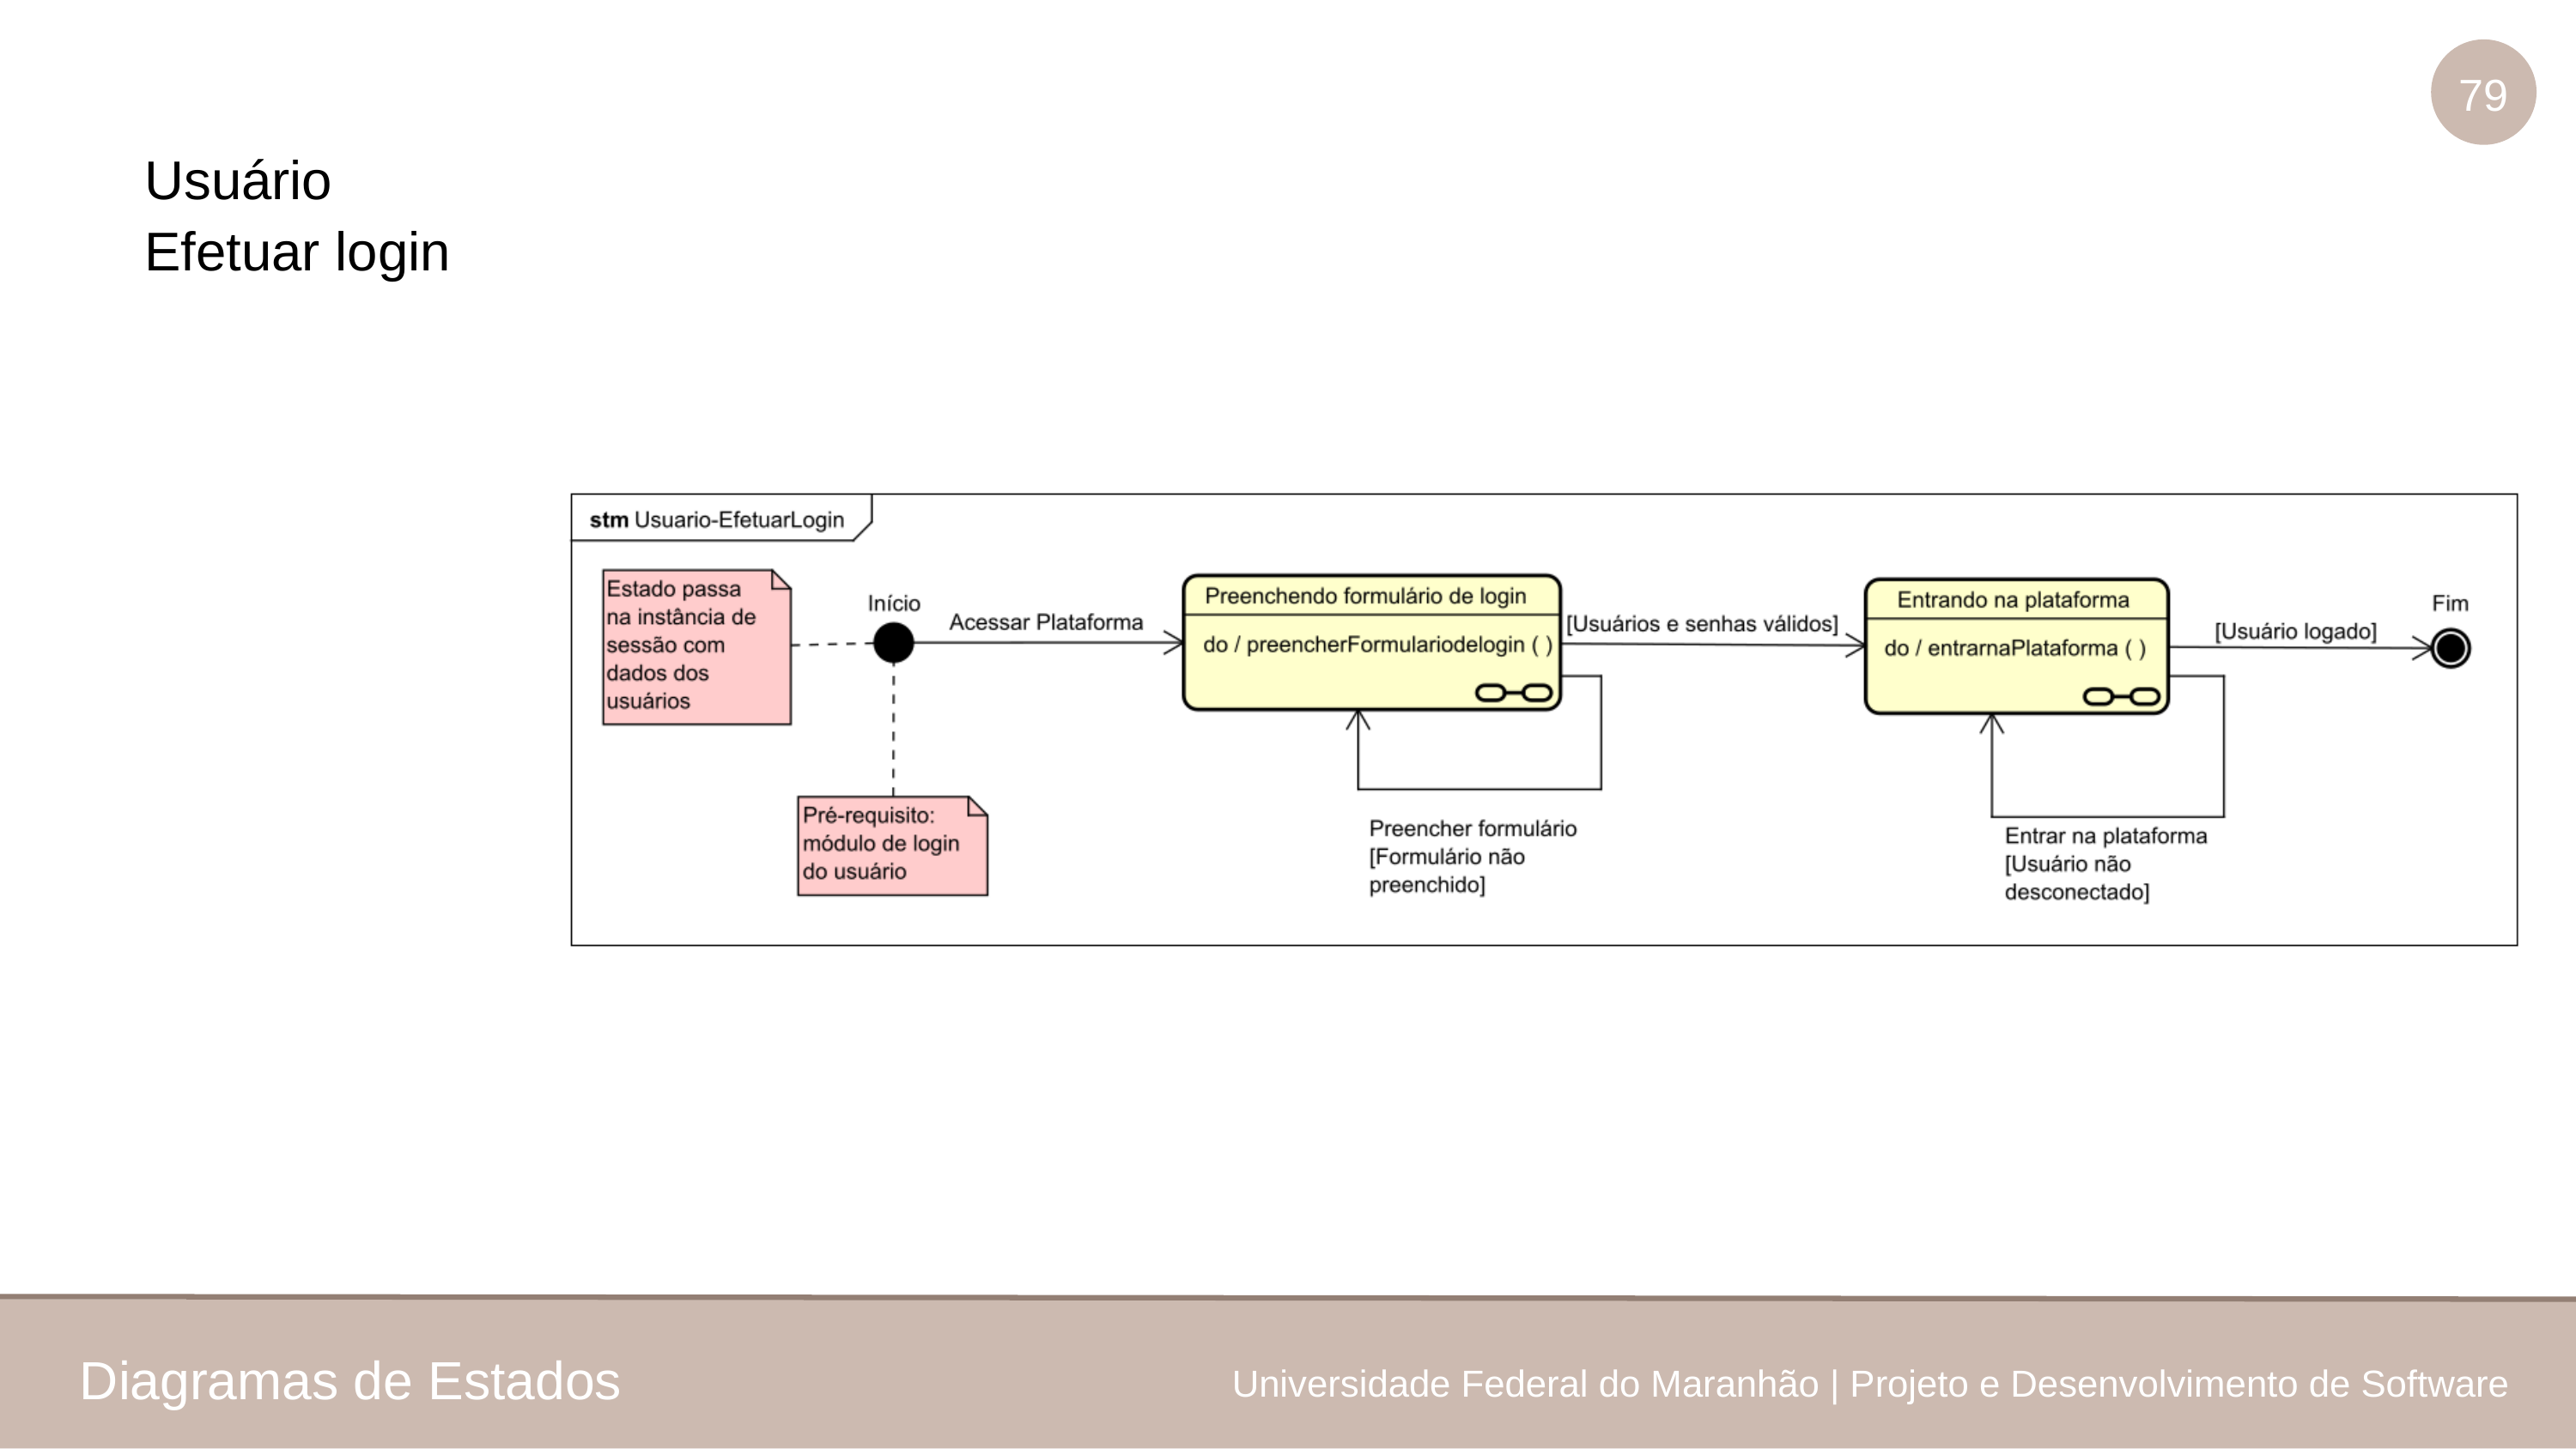

79
Usuário
Efetuar login

Diagramas de Estados
Universidade Federal do Maranhão | Projeto e Desenvolvimento de Software